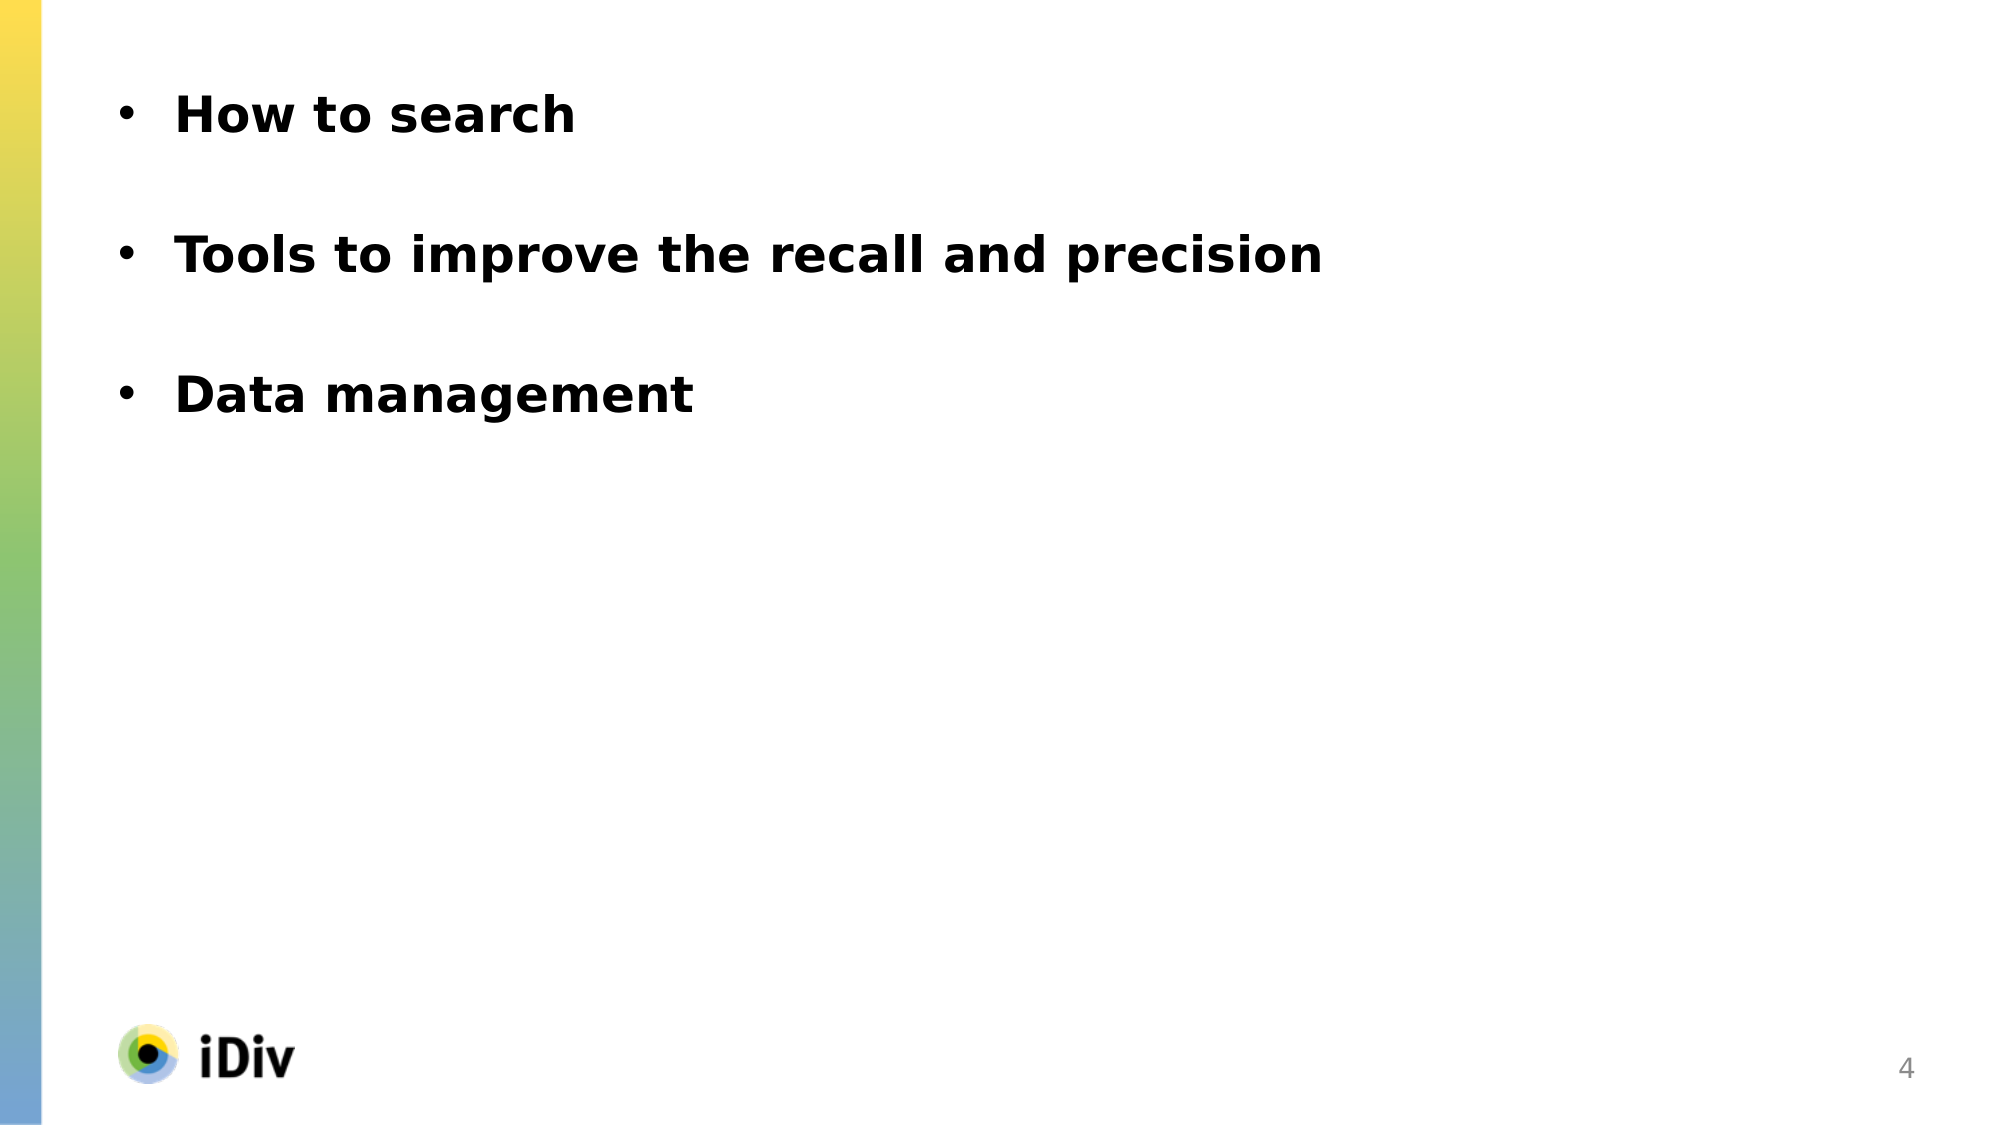

How to search

Tools to improve the recall and precision

Data management

4